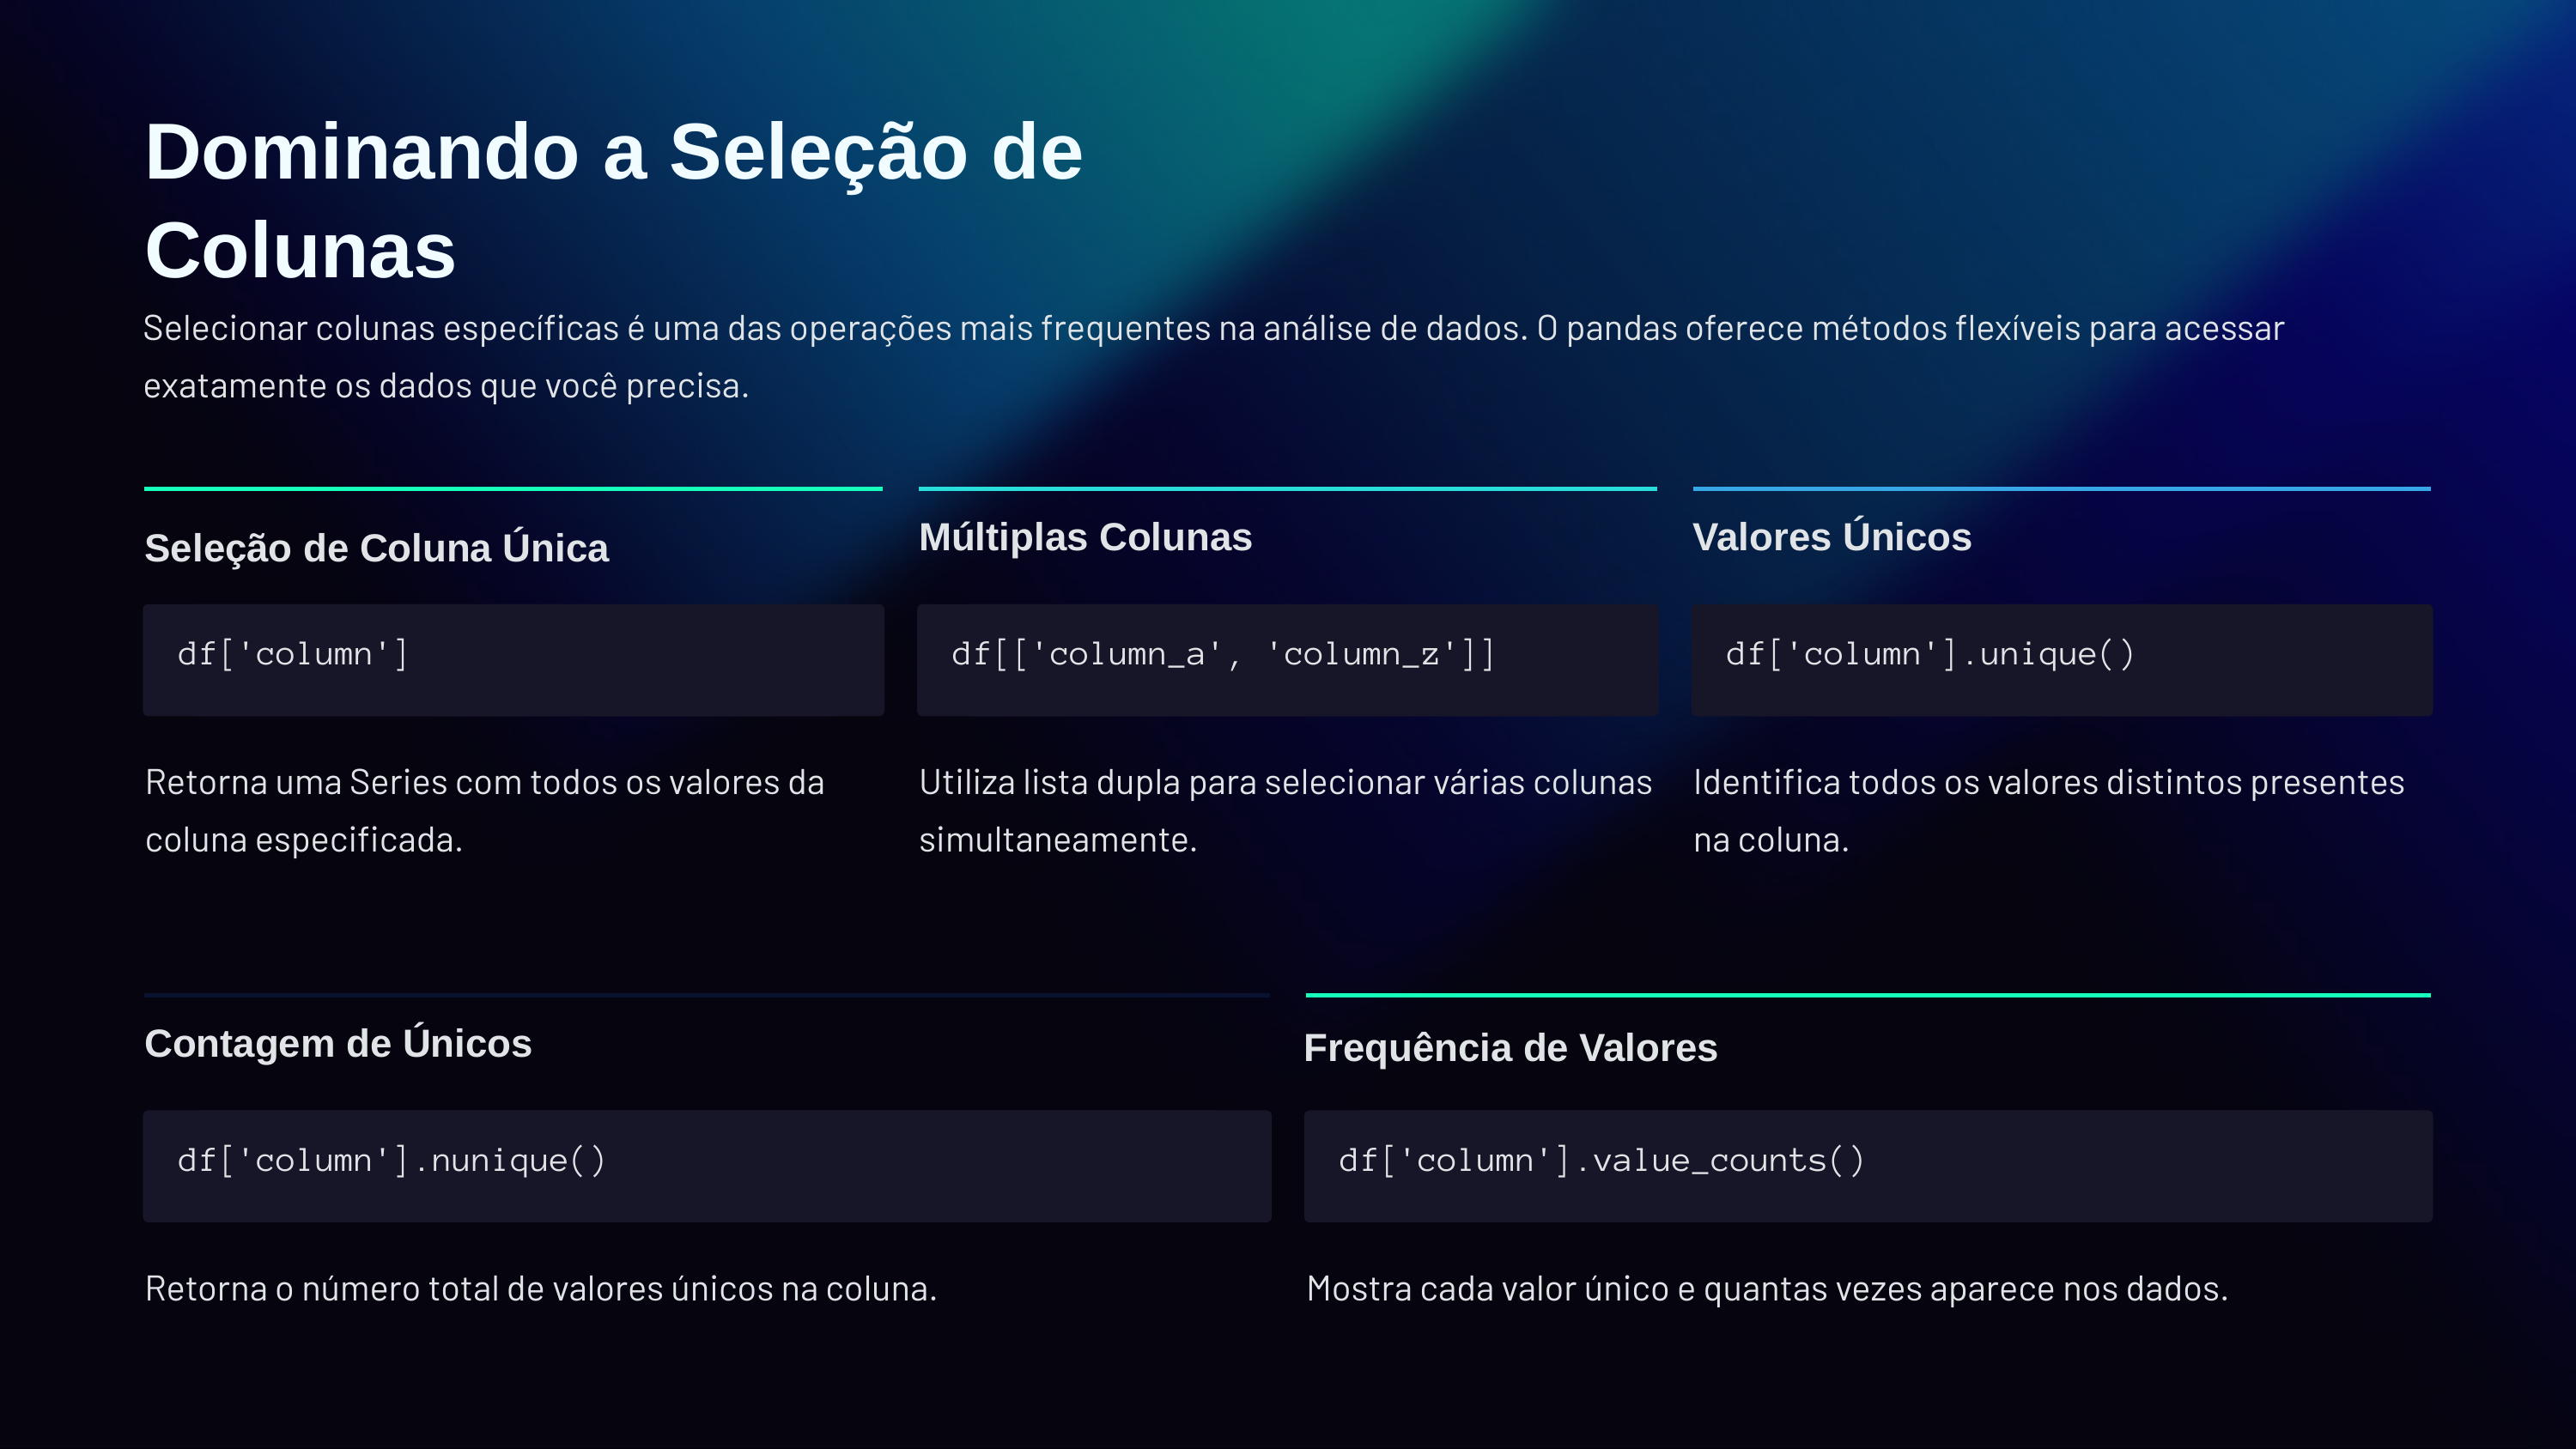

Dominando a Seleção de Colunas
Selecionar colunas específicas é uma das operações mais frequentes na análise de dados. O pandas oferece métodos flexíveis para acessar exatamente os dados que você precisa.

Múltiplas Colunas
Valores Únicos
Seleção de Coluna Única

df['column']
df[['column_a', 'column_z']]
df['column'].unique()
Retorna uma Series com todos os valores da coluna especificada.
Utiliza lista dupla para selecionar várias colunas simultaneamente.
Identifica todos os valores distintos presentes na coluna.

Contagem de Únicos
Frequência de Valores

df['column'].nunique()
df['column'].value_counts()
Retorna o número total de valores únicos na coluna.
Mostra cada valor único e quantas vezes aparece nos dados.